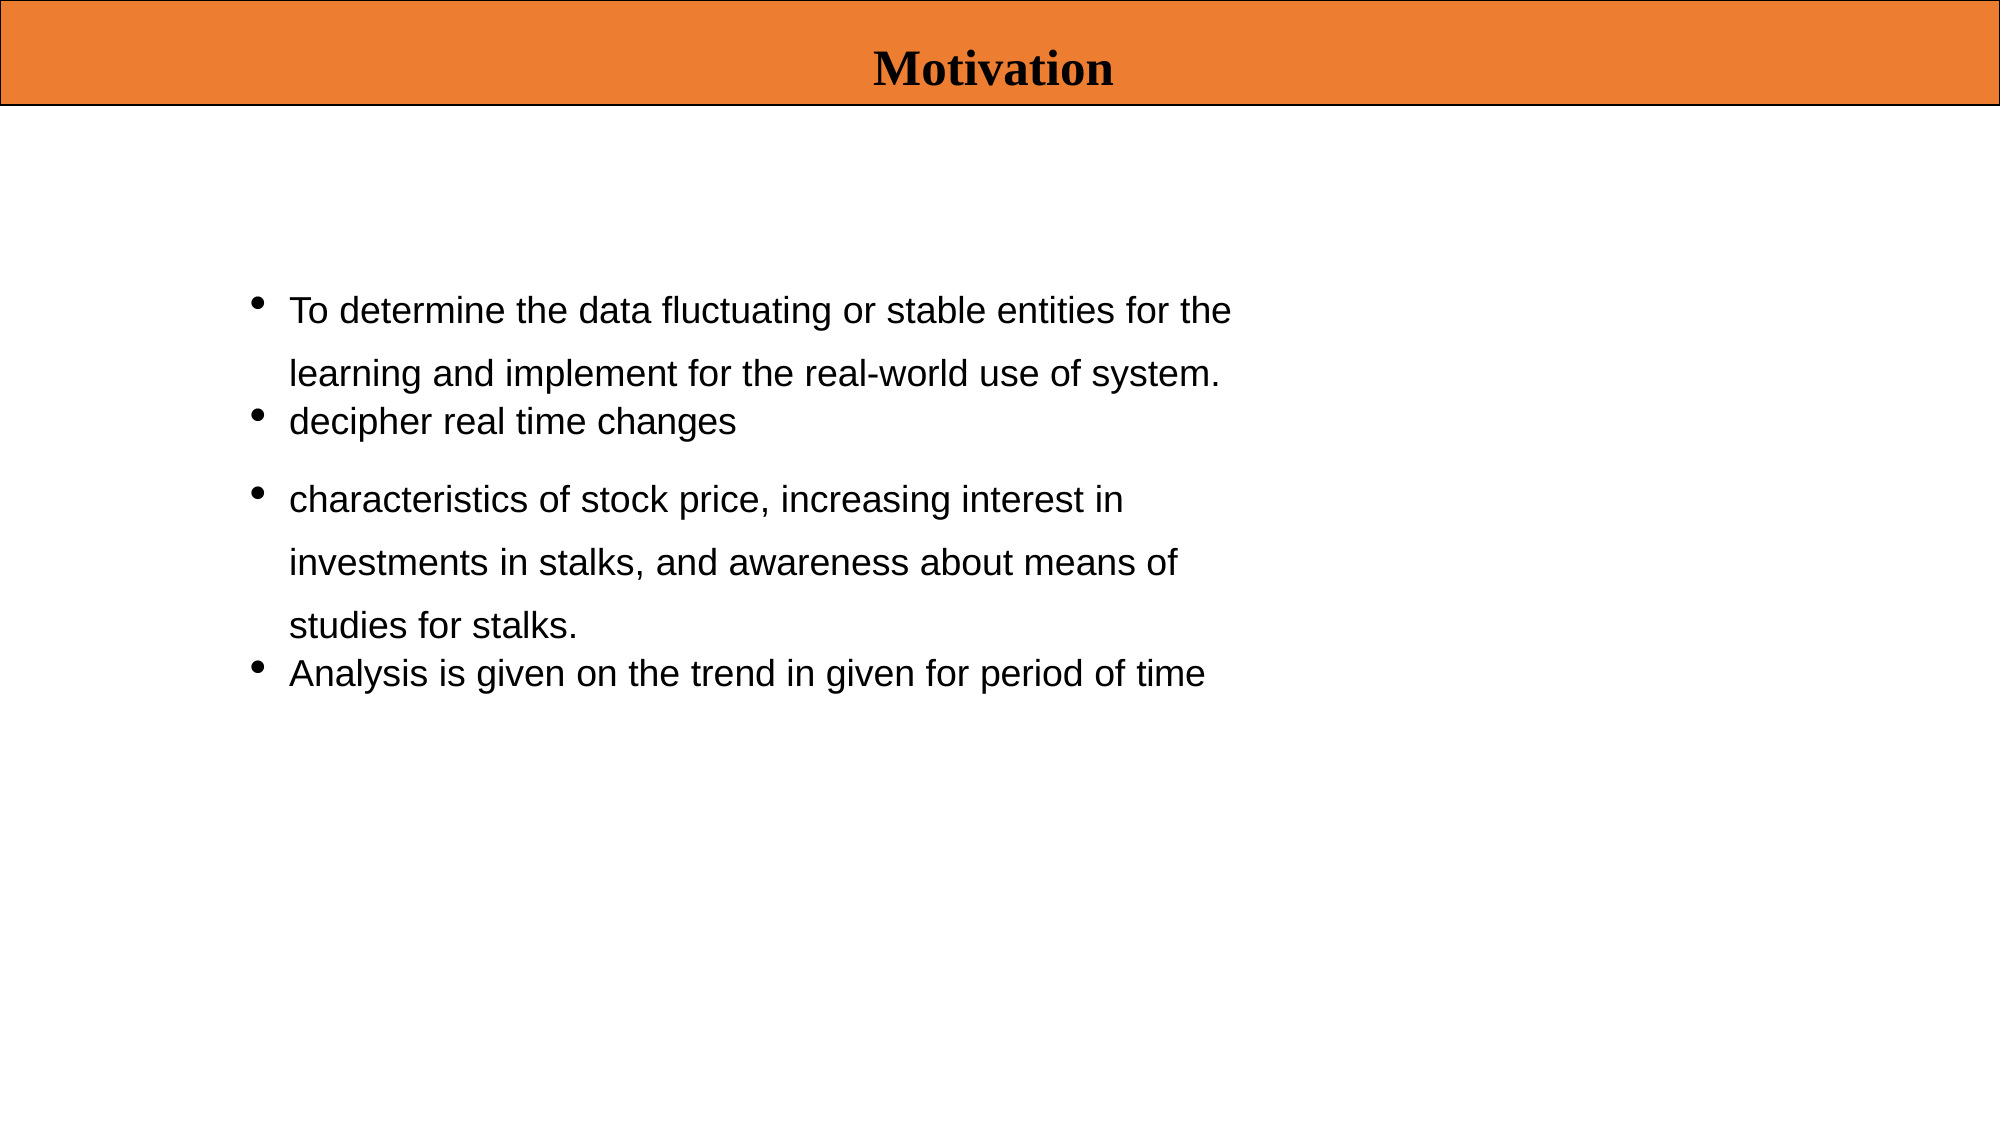

Motivation

To determine the data fluctuating or stable entities for the learning and implement for the real-world use of system.
decipher real time changes
characteristics of stock price, increasing interest in investments in stalks, and awareness about means of studies for stalks.
Analysis is given on the trend in given for period of time